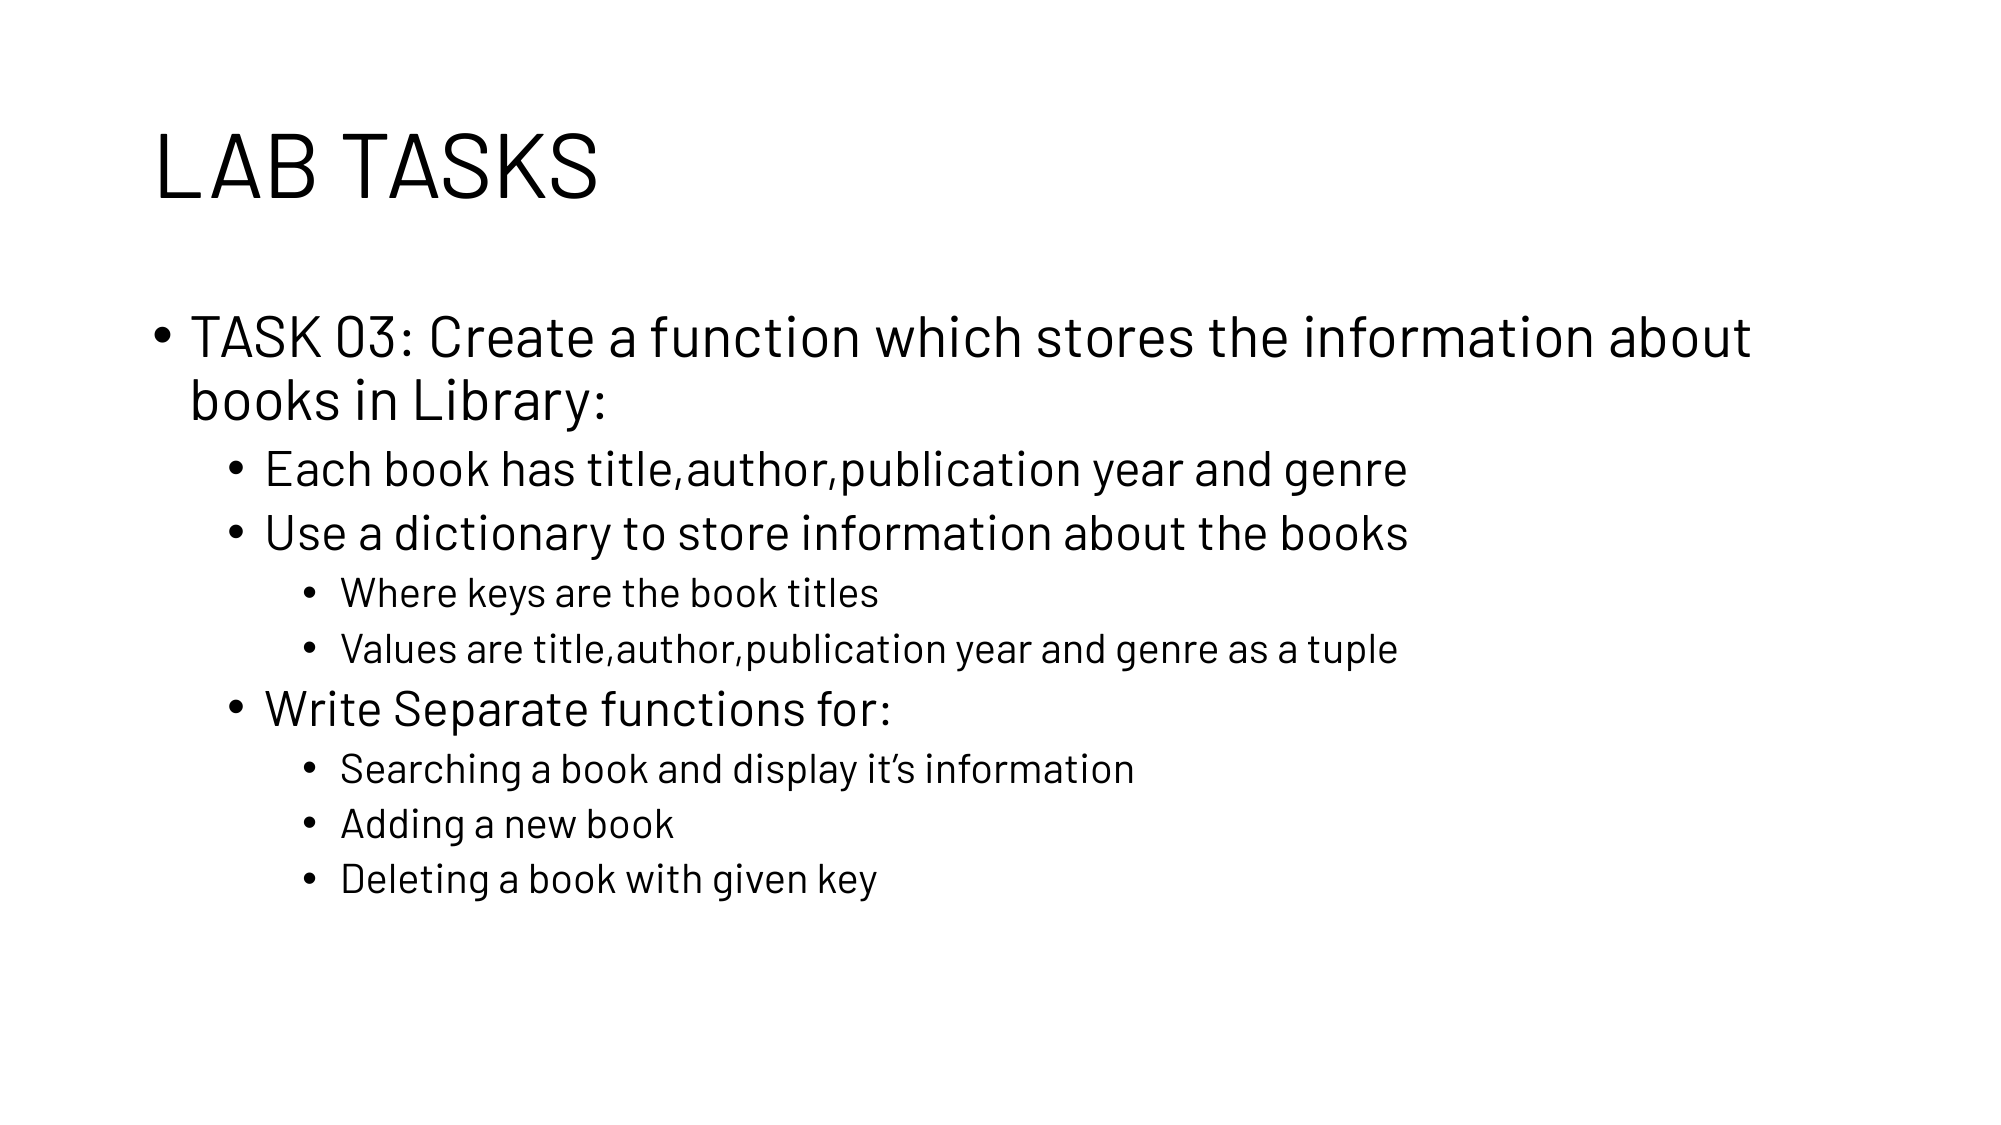

# LAB TASKS
TASK 03: Create a function which stores the information about books in Library:
Each book has title,author,publication year and genre
Use a dictionary to store information about the books
Where keys are the book titles
Values are title,author,publication year and genre as a tuple
Write Separate functions for:
Searching a book and display it’s information
Adding a new book
Deleting a book with given key